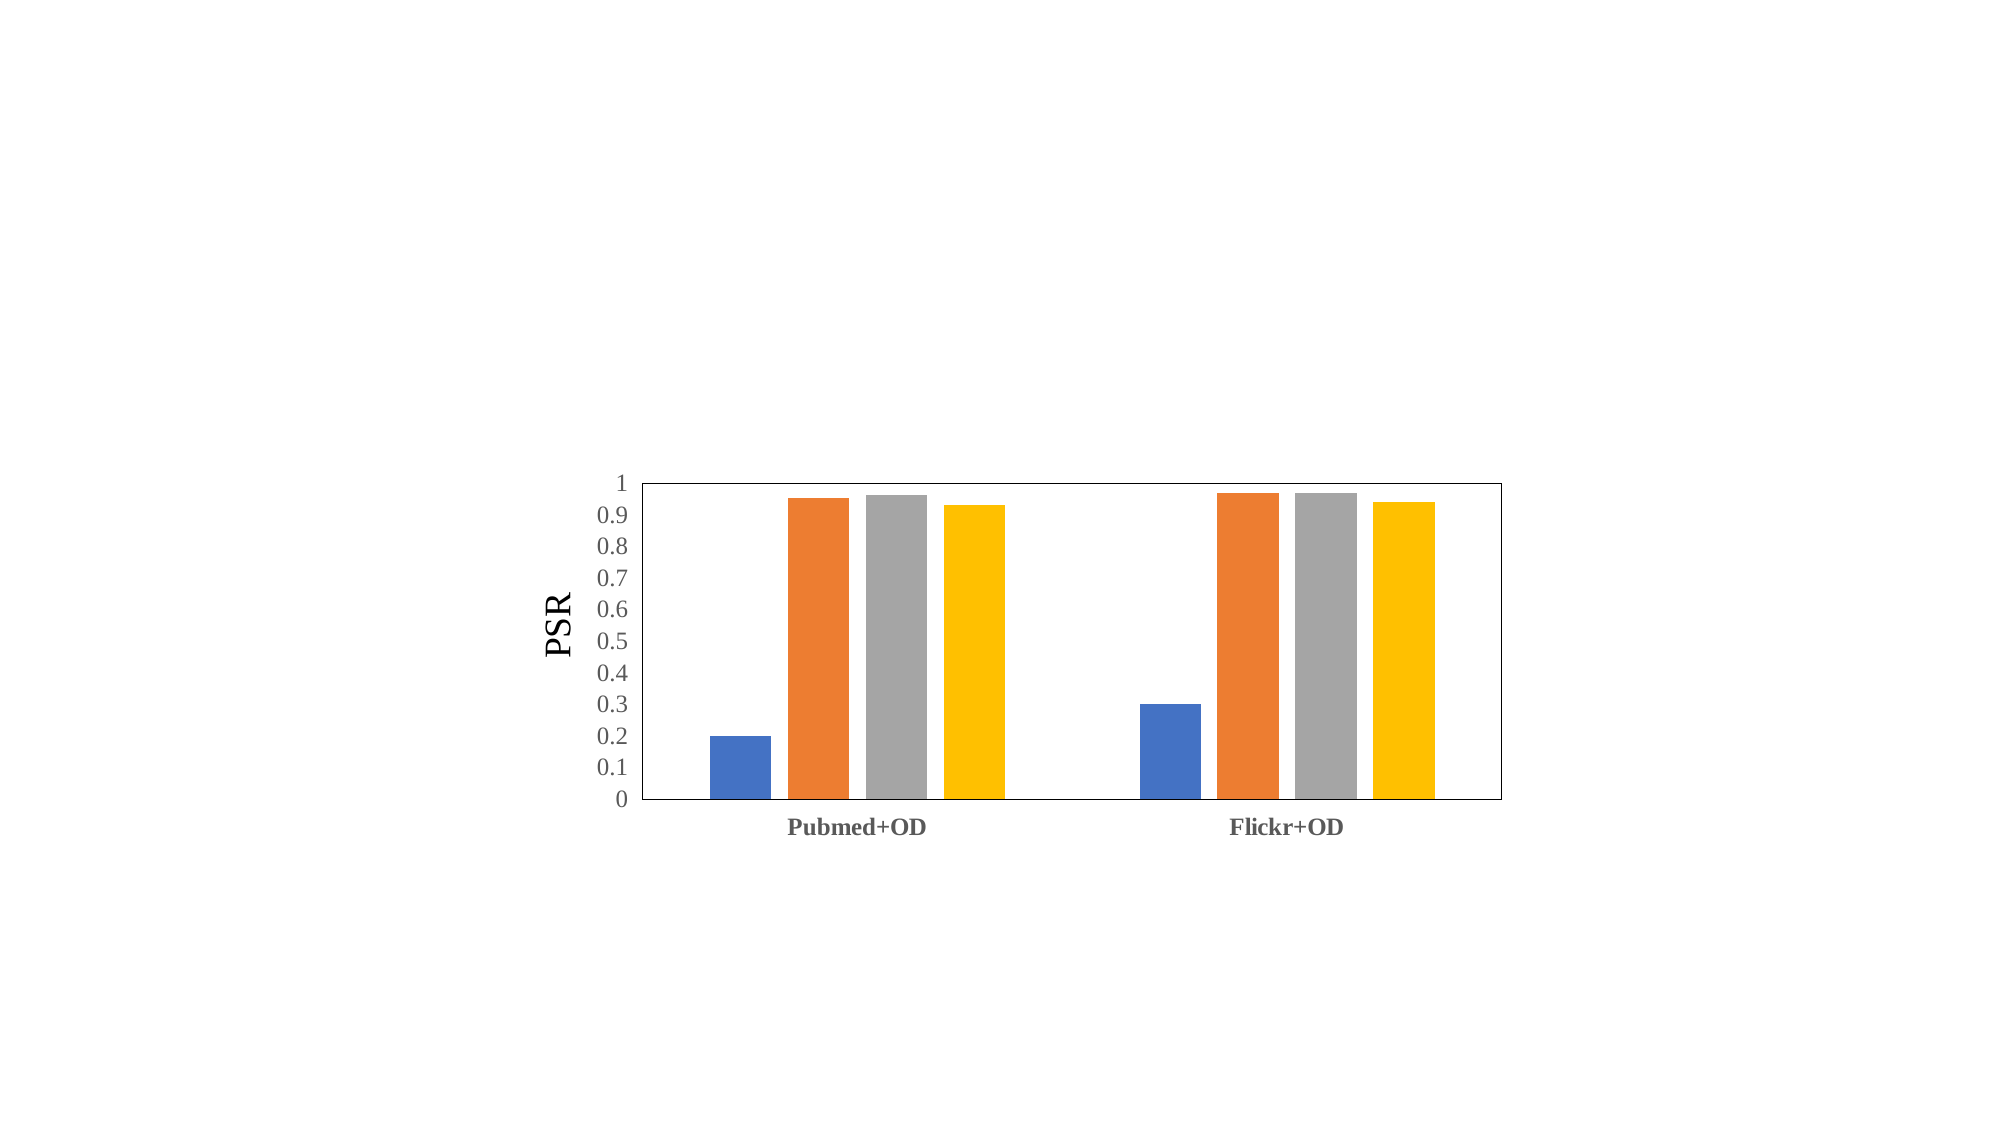

#

### Chart

| Category | DPGBA | ProG | GraphPrompt | MultiGPrompt |
|---|---|---|---|---|
| Pubmed+OD | 0.2 | 0.953 | 0.963 | 0.93 |
| Flickr+OD | 0.3 | 0.968 | 0.967 | 0.94 |
PSR